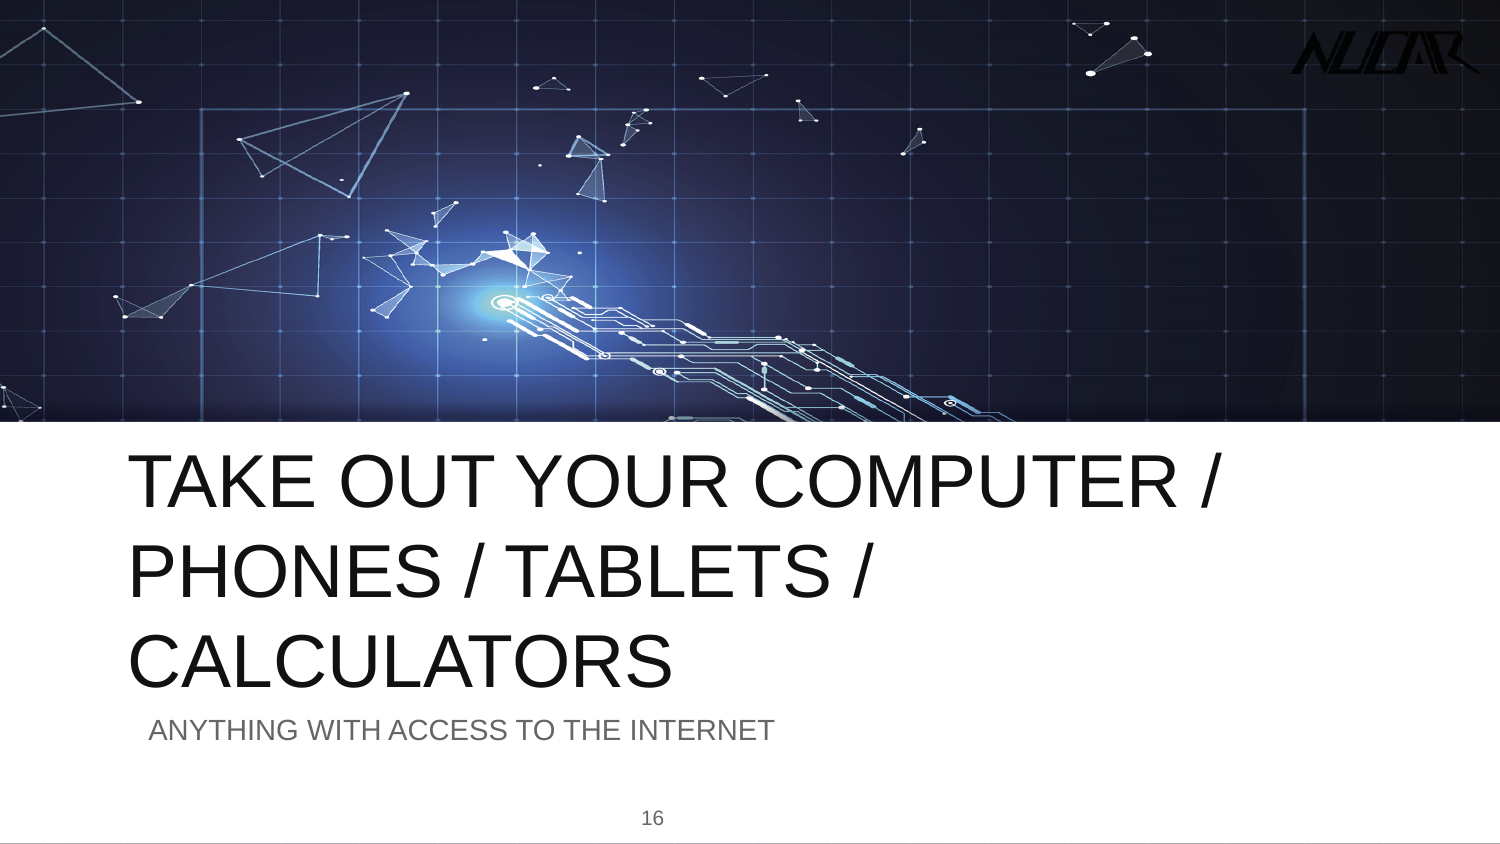

# TAKE OUT YOUR COMPUTER / PHONES / TABLETS / CALCULATORS
ANYTHING WITH ACCESS TO THE INTERNET
16